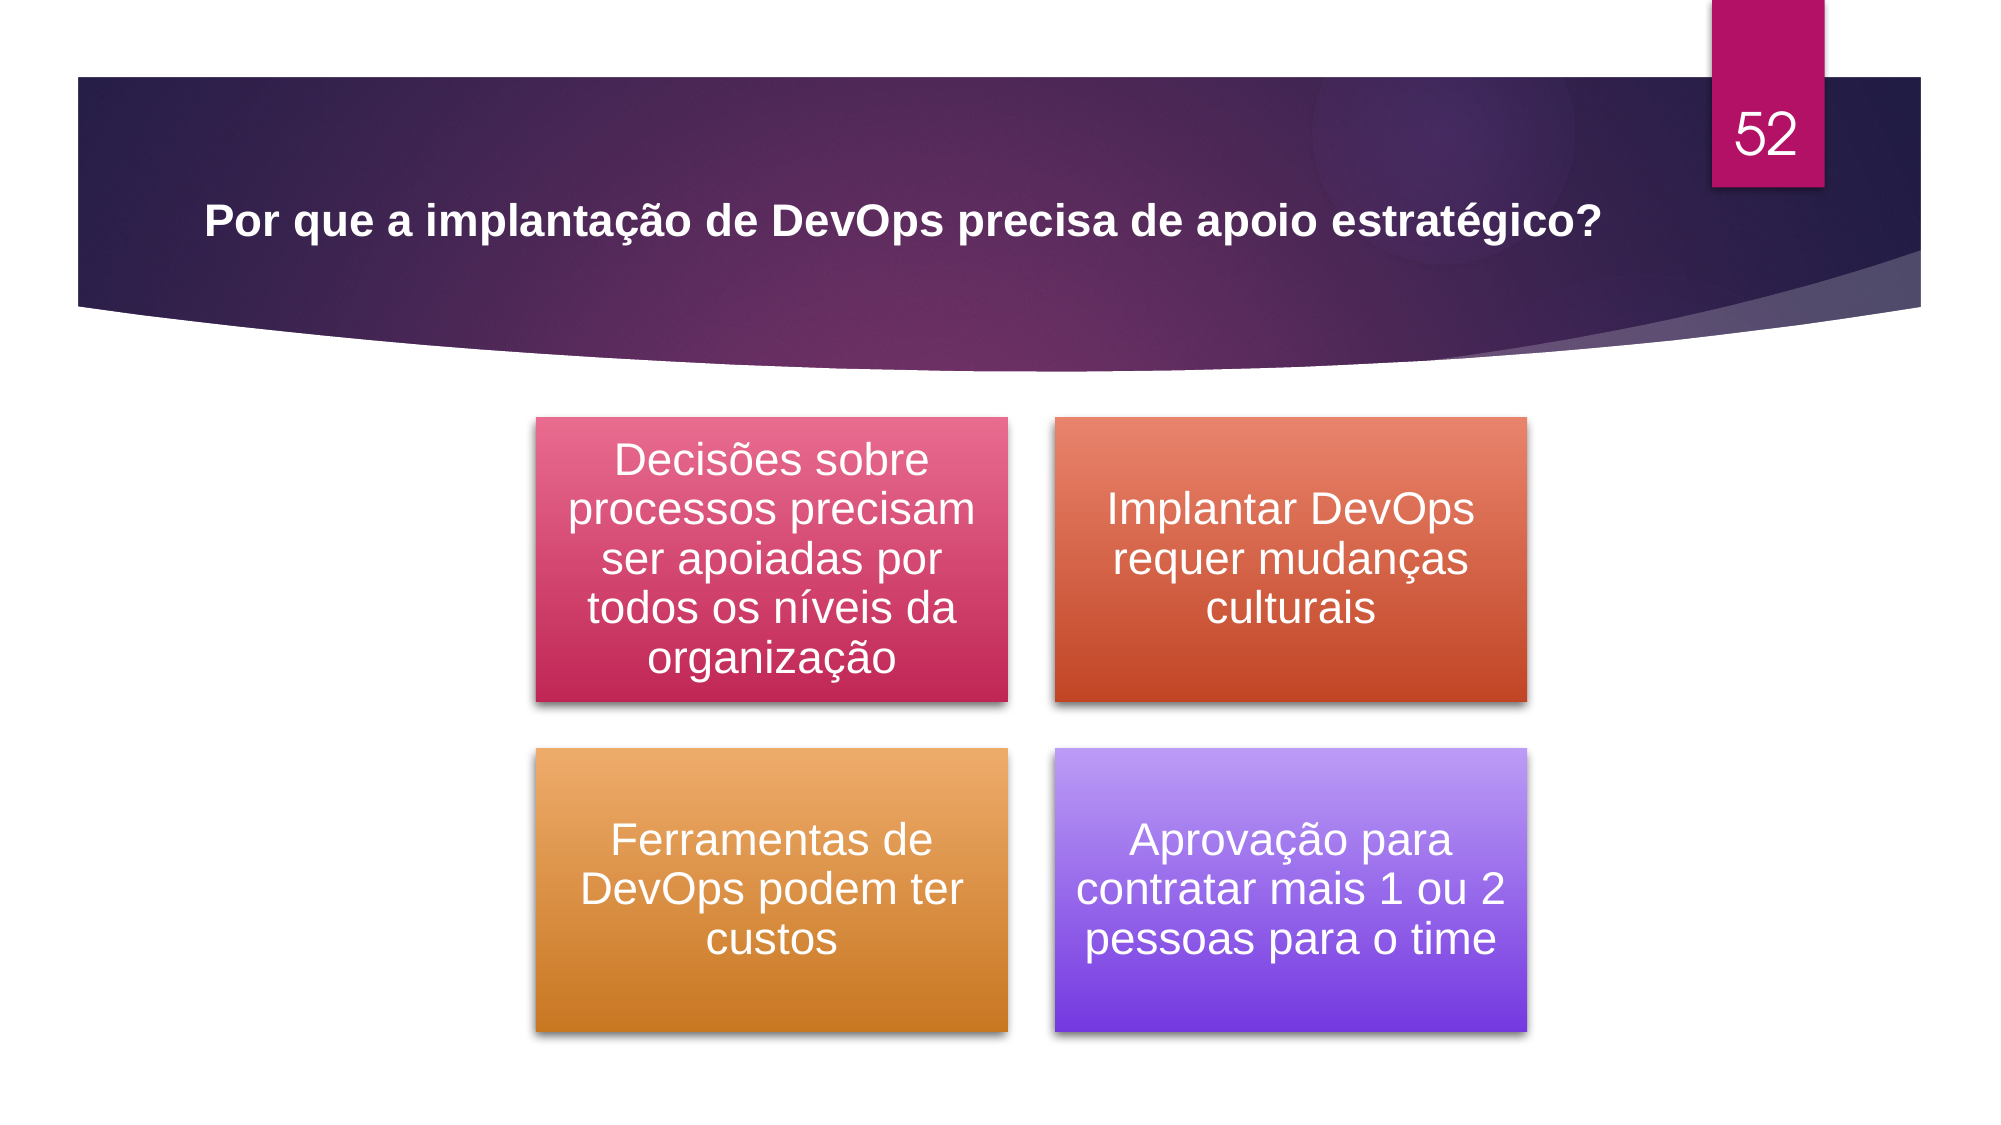

52
# Por que a implantação de DevOps precisa de apoio estratégico?
Decisões sobre processos precisam ser apoiadas por todos os níveis da organização
Implantar DevOps requer mudanças culturais
Ferramentas de DevOps podem ter custos
Aprovação para contratar mais 1 ou 2 pessoas para o time